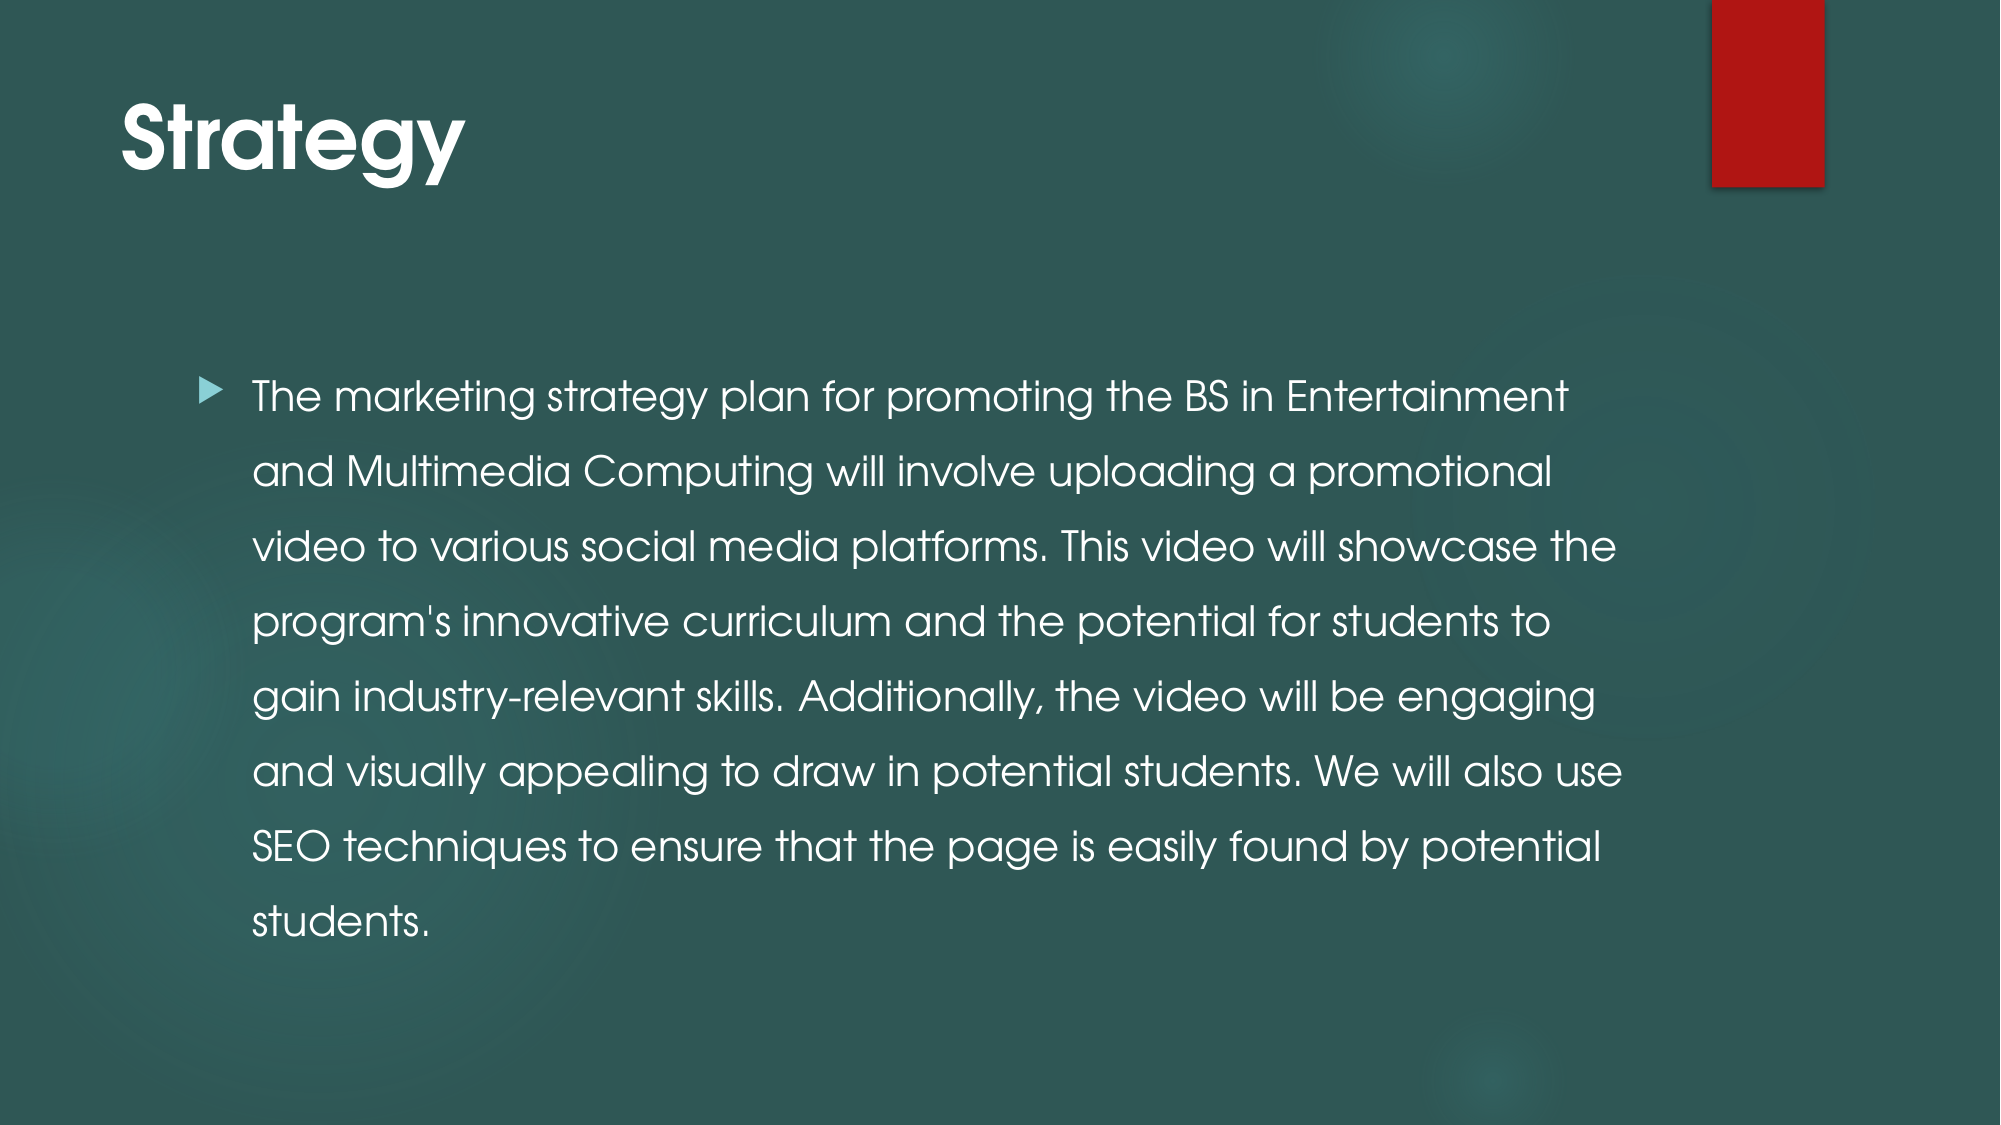

# Strategy
The marketing strategy plan for promoting the BS in Entertainment and Multimedia Computing will involve uploading a promotional video to various social media platforms. This video will showcase the program's innovative curriculum and the potential for students to gain industry-relevant skills. Additionally, the video will be engaging and visually appealing to draw in potential students. We will also use SEO techniques to ensure that the page is easily found by potential students.